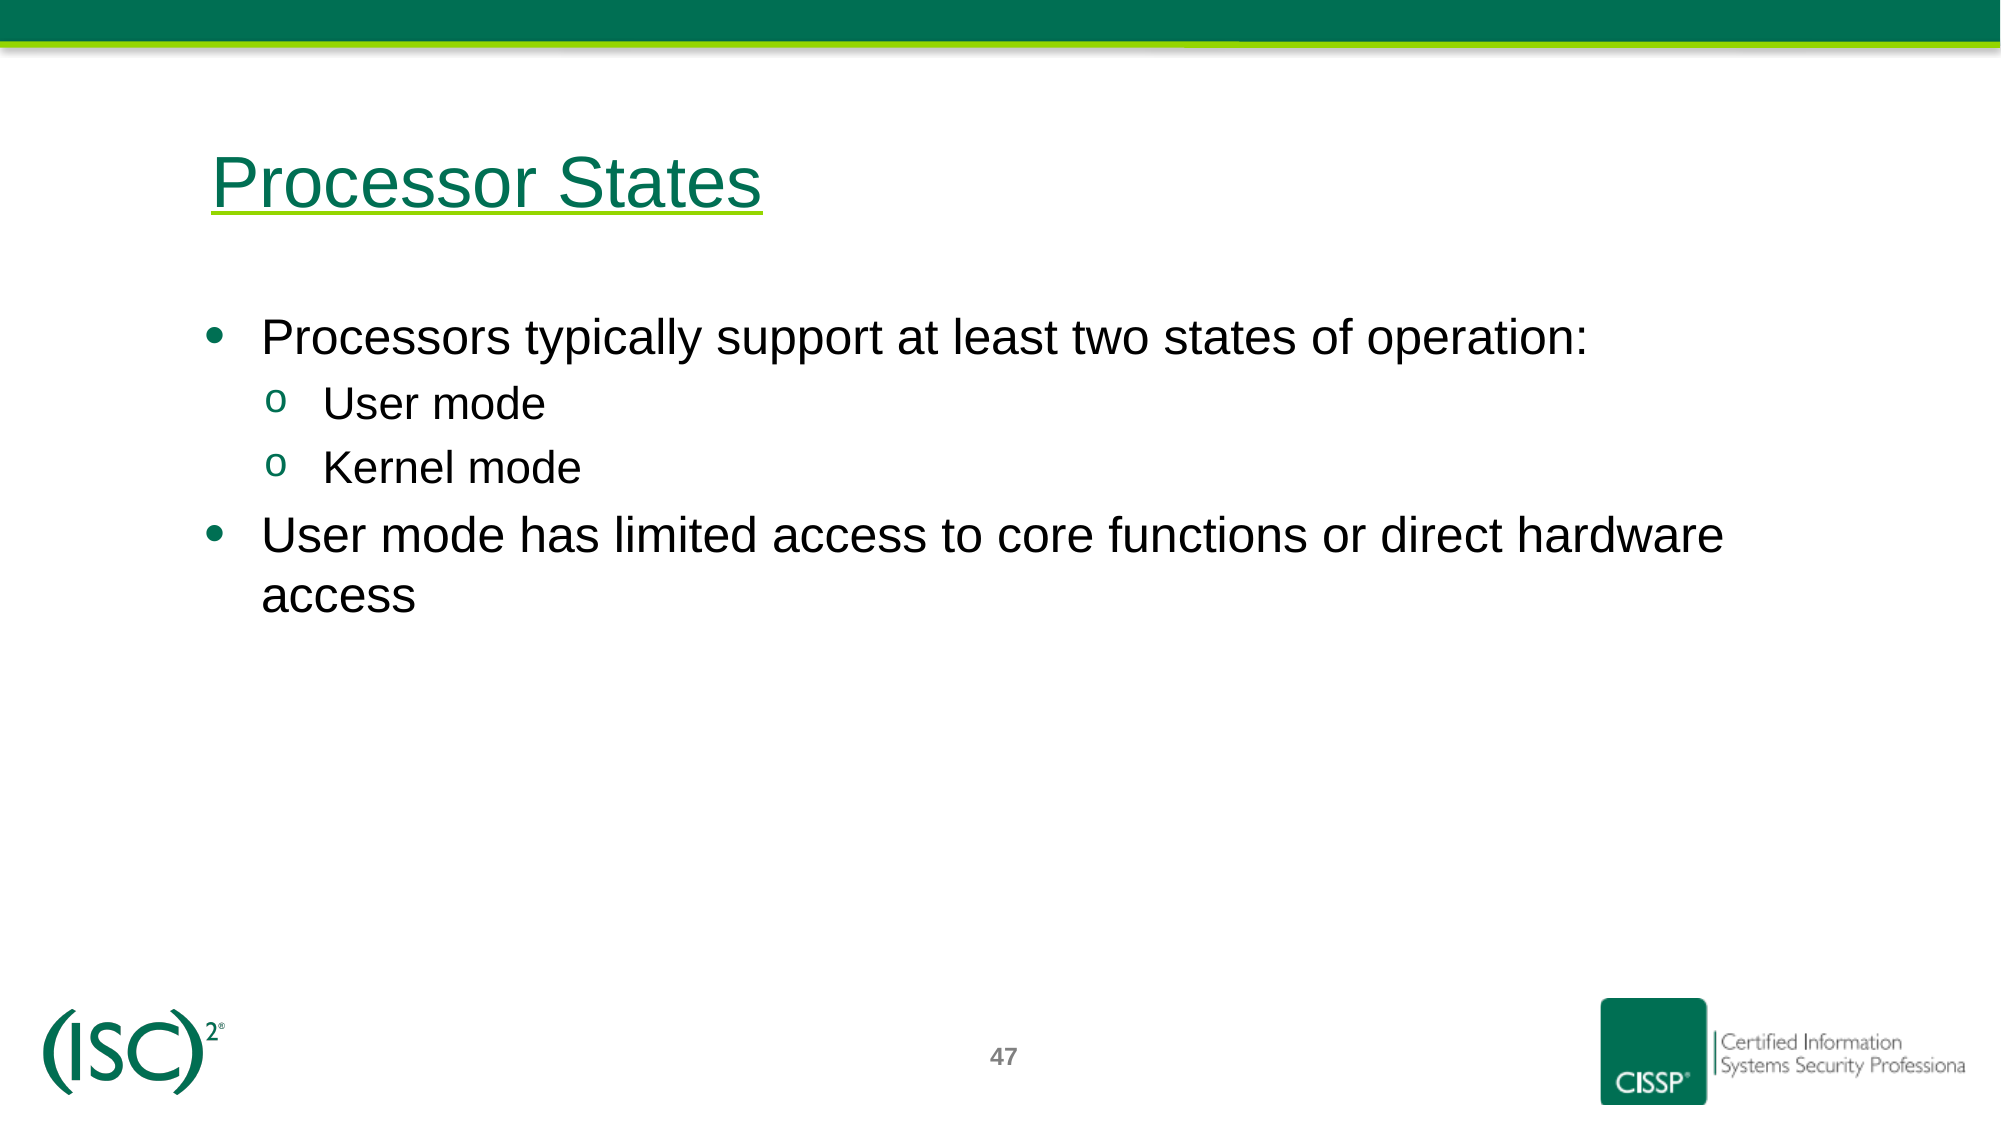

# Processor States
Processors typically support at least two states of operation:
User mode
Kernel mode
User mode has limited access to core functions or direct hardware access